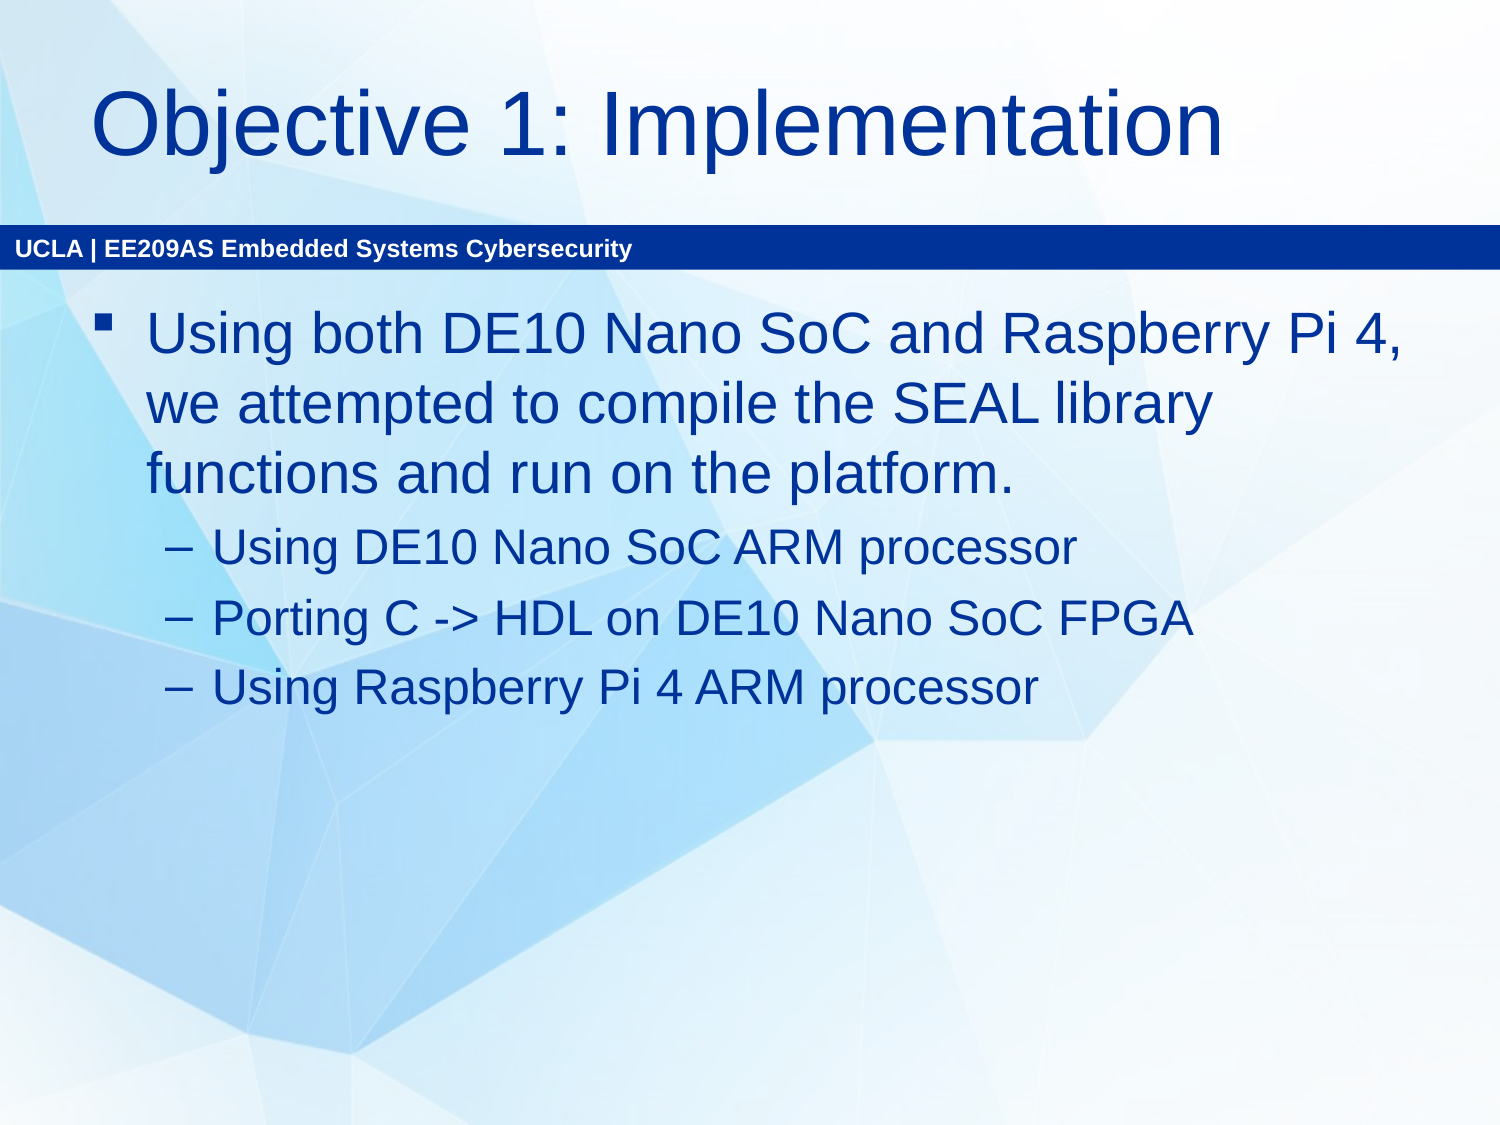

# Objective 1: Implementation
Using both DE10 Nano SoC and Raspberry Pi 4, we attempted to compile the SEAL library functions and run on the platform.
Using DE10 Nano SoC ARM processor
Porting C -> HDL on DE10 Nano SoC FPGA
Using Raspberry Pi 4 ARM processor